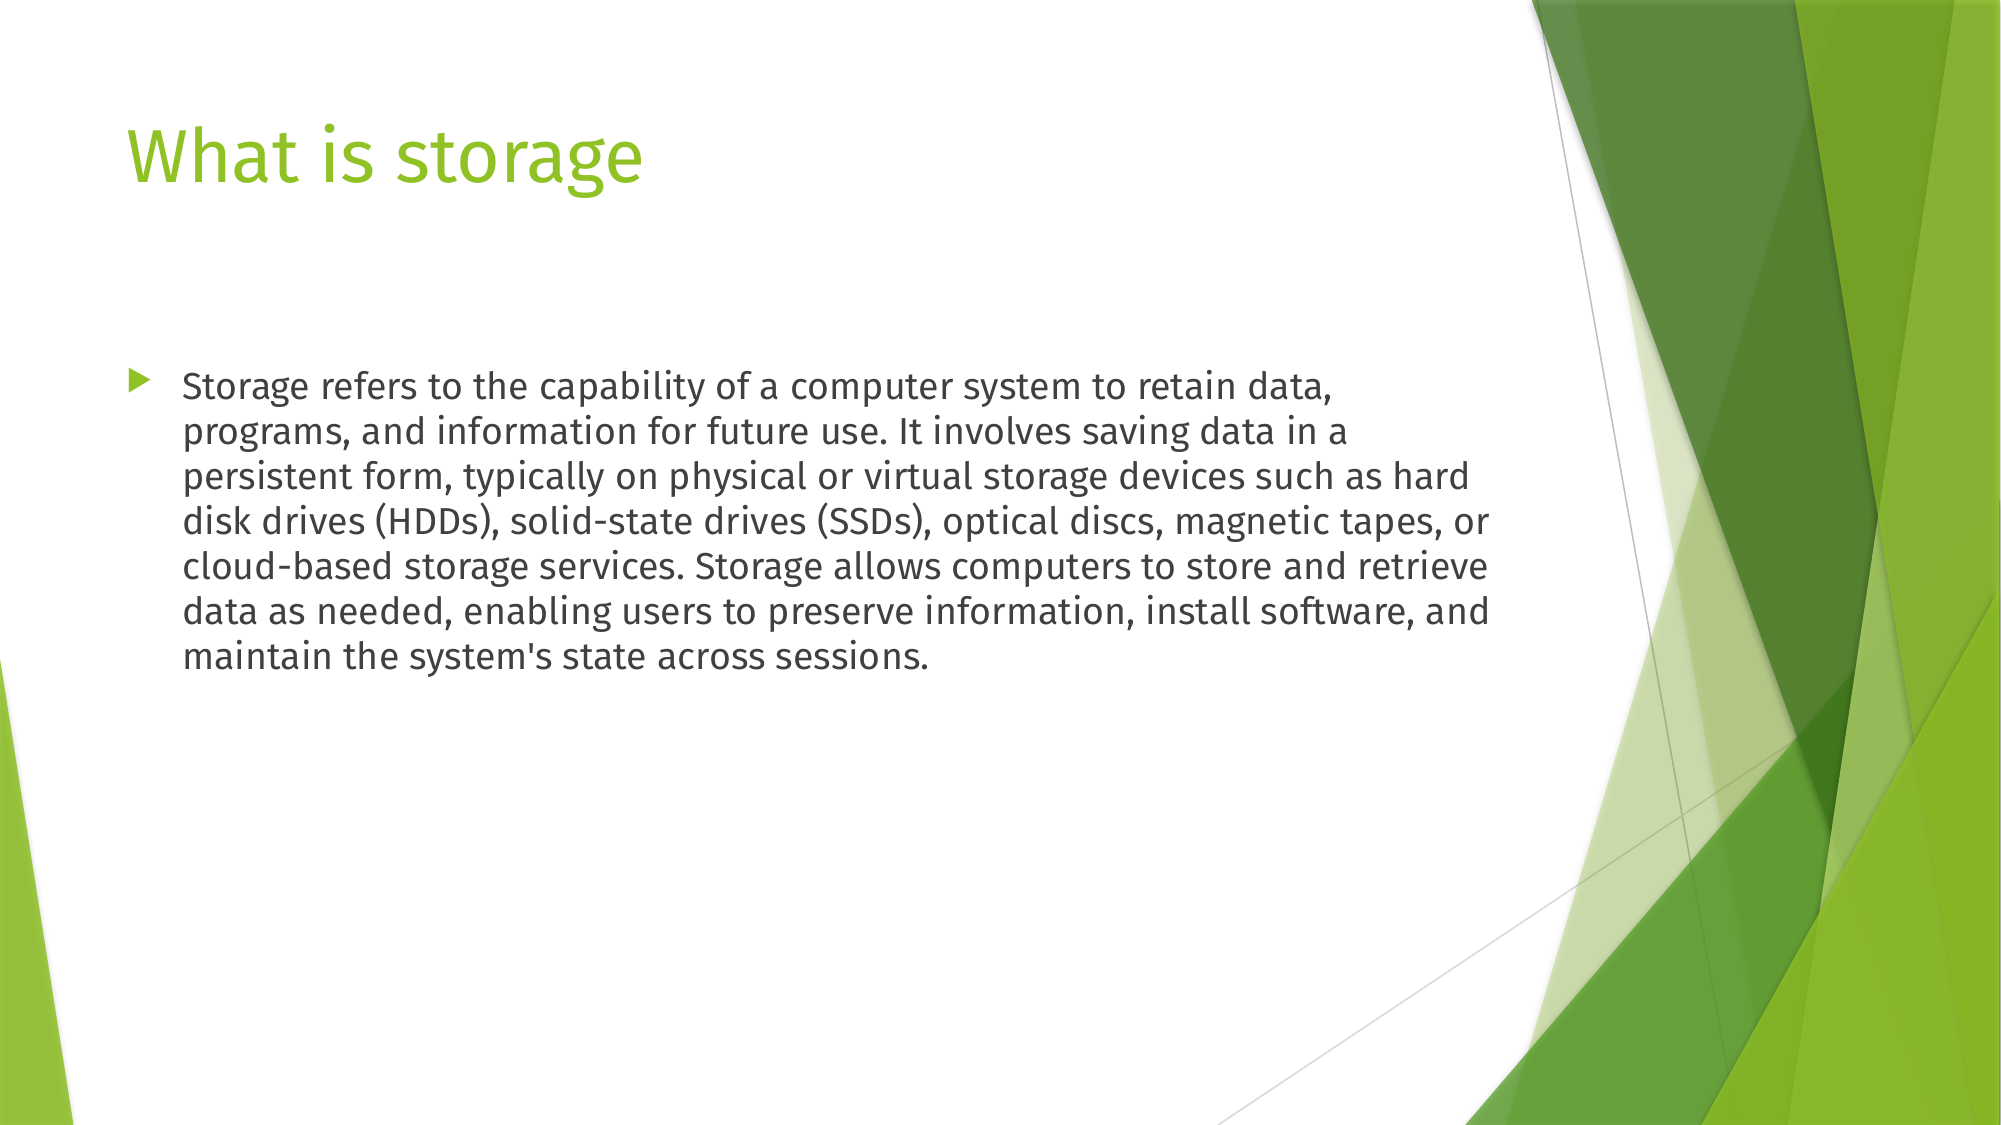

# What is storage
Storage refers to the capability of a computer system to retain data, programs, and information for future use. It involves saving data in a persistent form, typically on physical or virtual storage devices such as hard disk drives (HDDs), solid-state drives (SSDs), optical discs, magnetic tapes, or cloud-based storage services. Storage allows computers to store and retrieve data as needed, enabling users to preserve information, install software, and maintain the system's state across sessions.